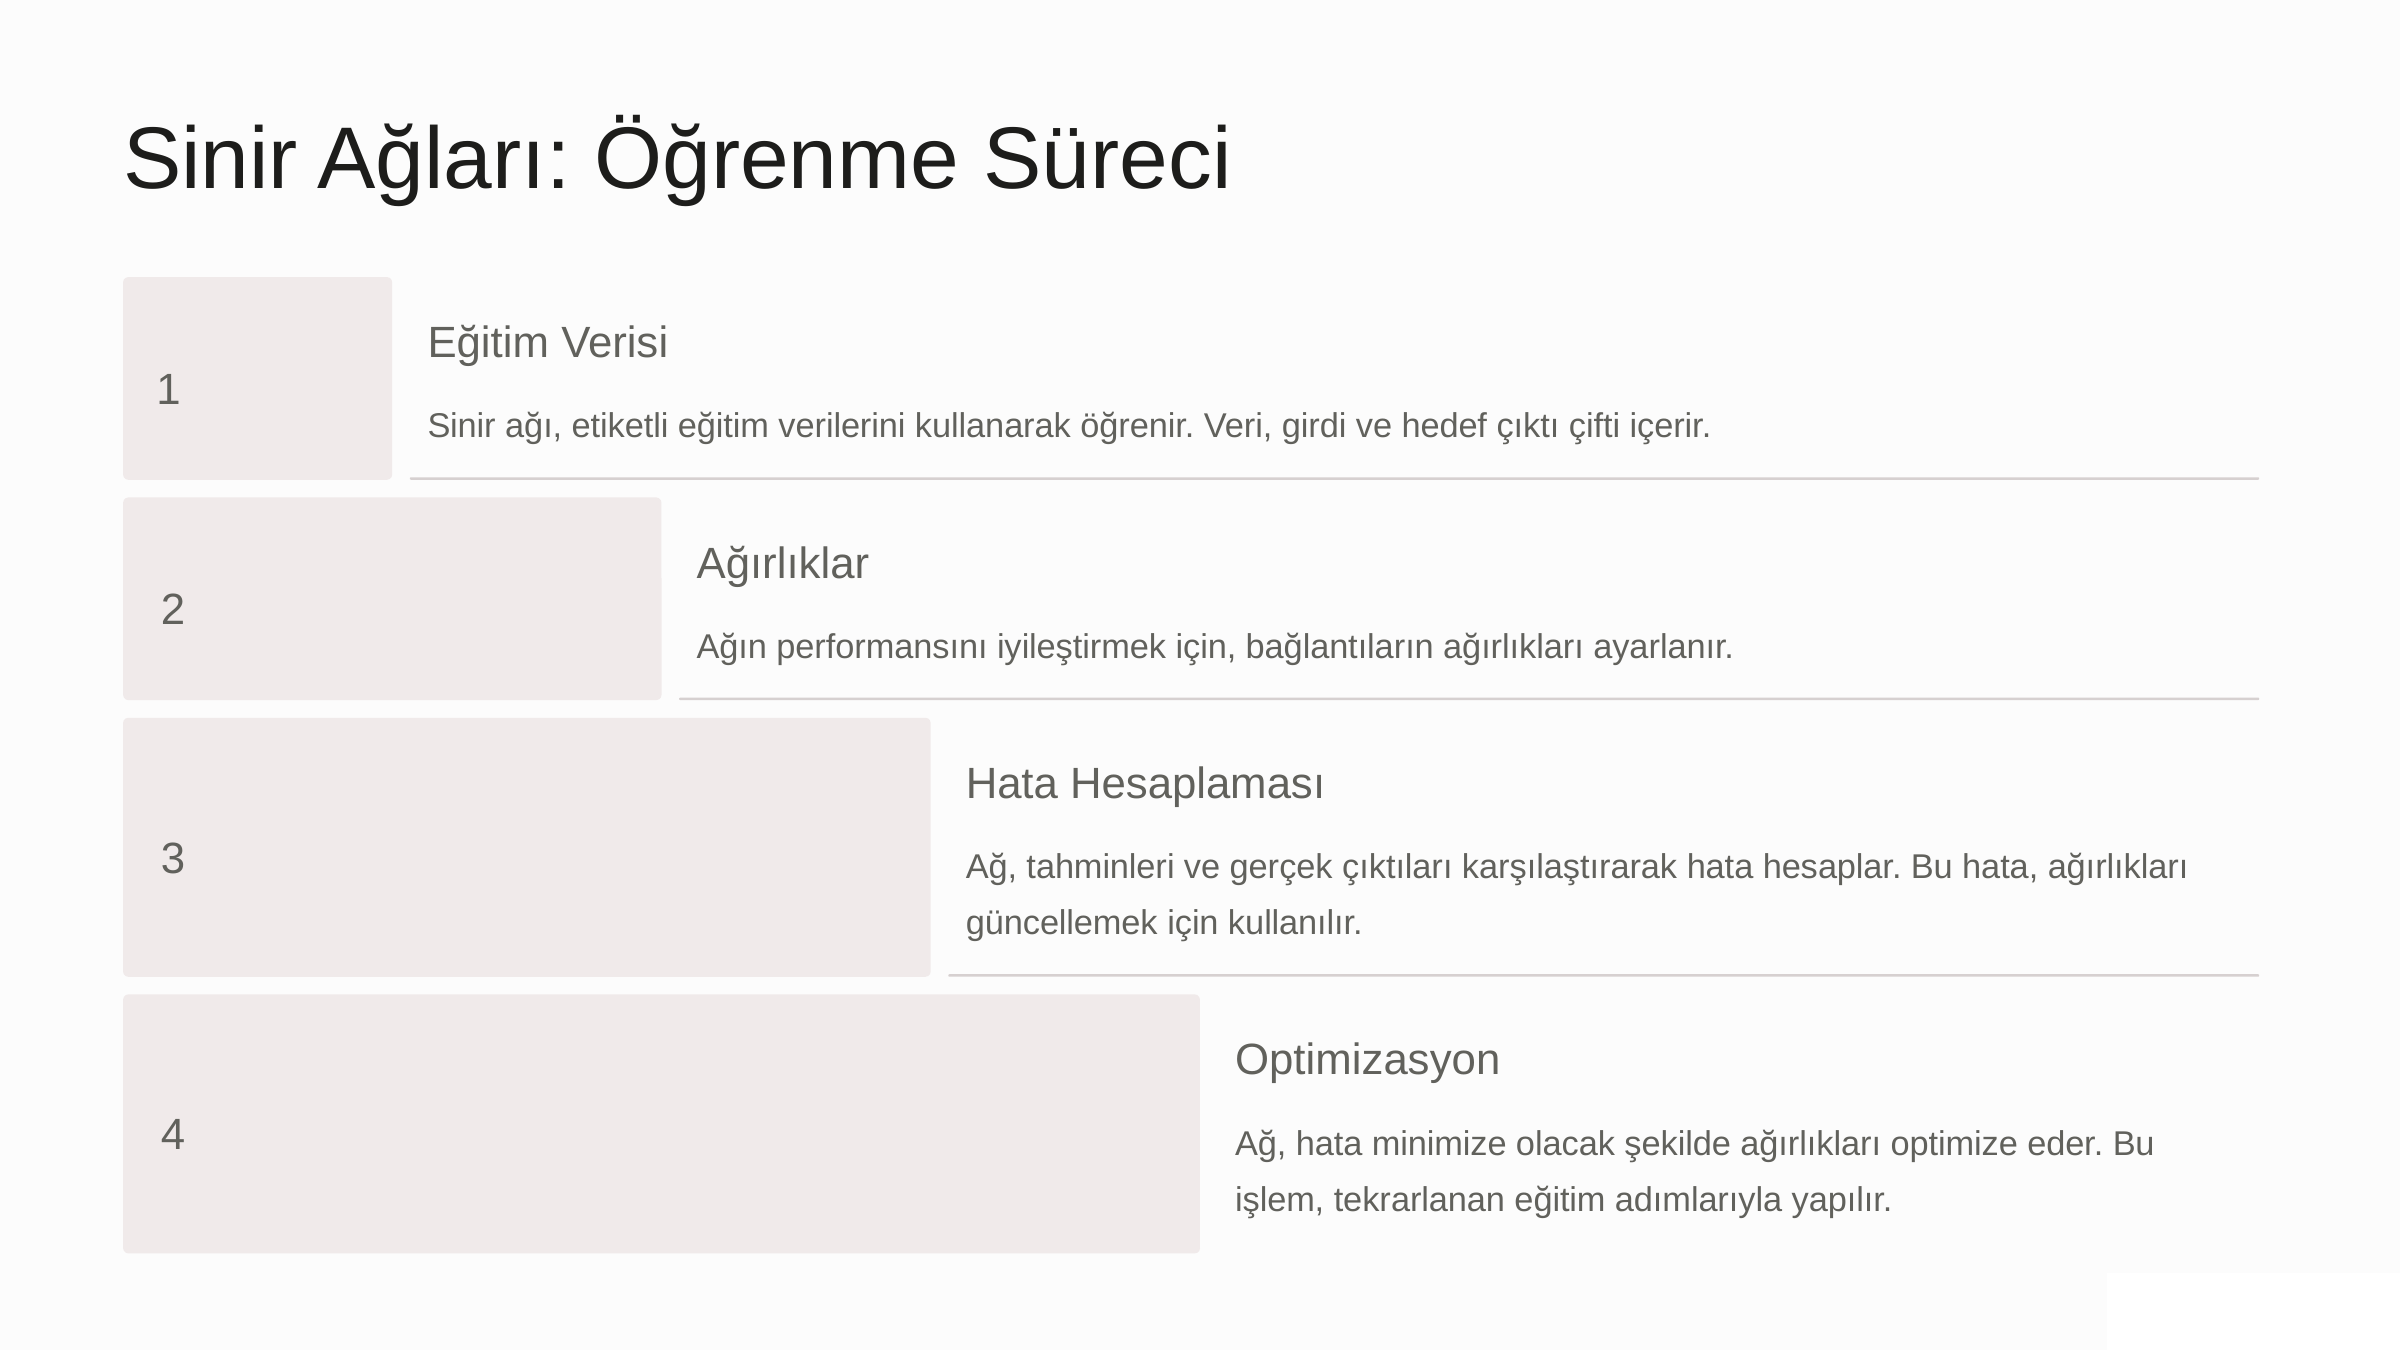

Sinir Ağları: Öğrenme Süreci

Eğitim Verisi
1
Sinir ağı, etiketli eğitim verilerini kullanarak öğrenir. Veri, girdi ve hedef çıktı çifti içerir.

Ağırlıklar
2
Ağın performansını iyileştirmek için, bağlantıların ağırlıkları ayarlanır.

Hata Hesaplaması
3
Ağ, tahminleri ve gerçek çıktıları karşılaştırarak hata hesaplar. Bu hata, ağırlıkları güncellemek için kullanılır.

Optimizasyon
4
Ağ, hata minimize olacak şekilde ağırlıkları optimize eder. Bu işlem, tekrarlanan eğitim adımlarıyla yapılır.